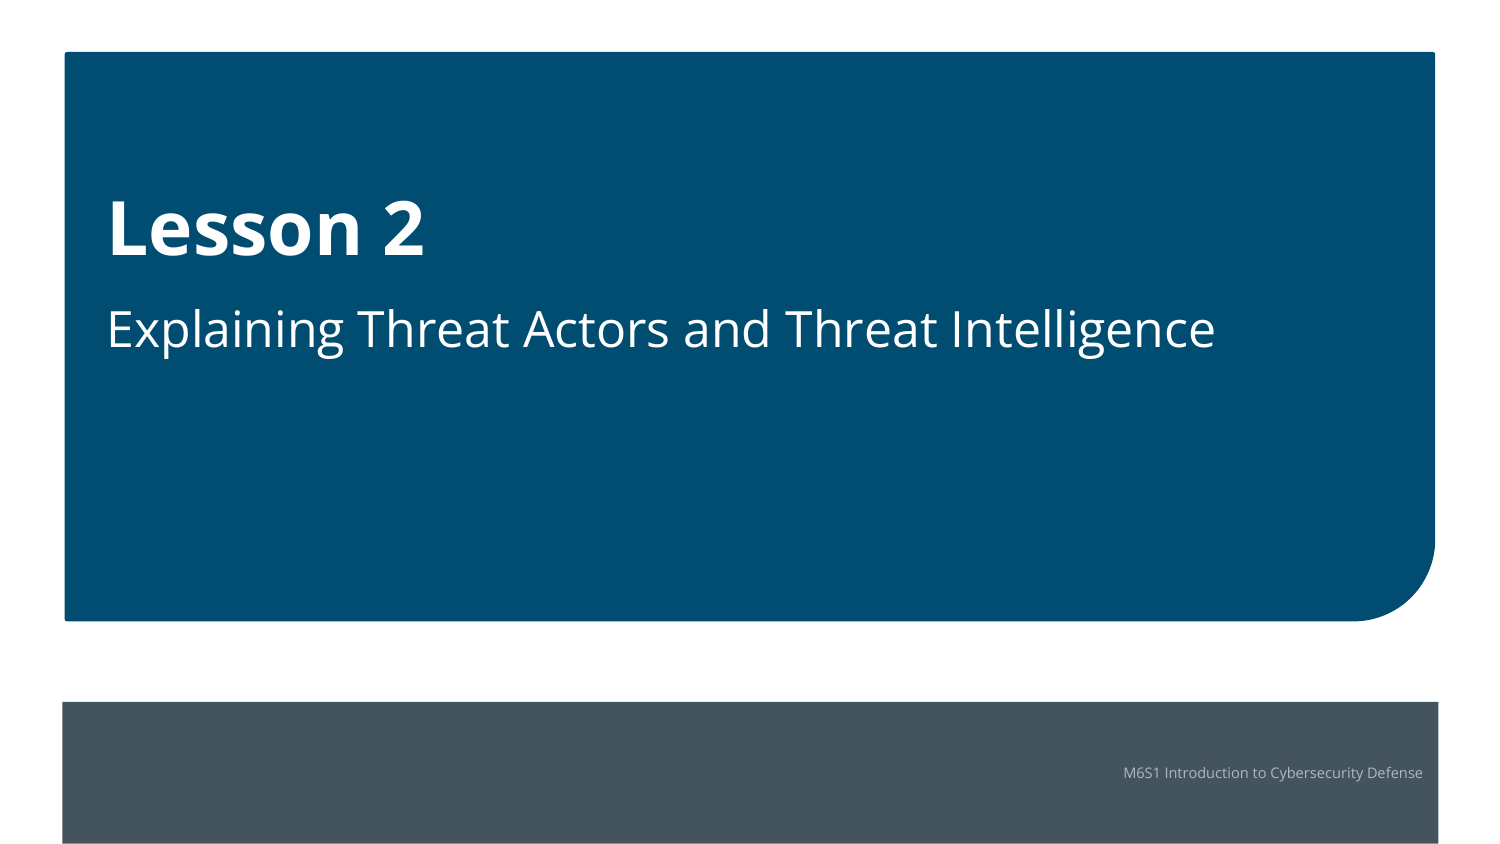

Lesson 2
# Explaining Threat Actors and Threat Intelligence
M6S1 Introduction to Cybersecurity Defense